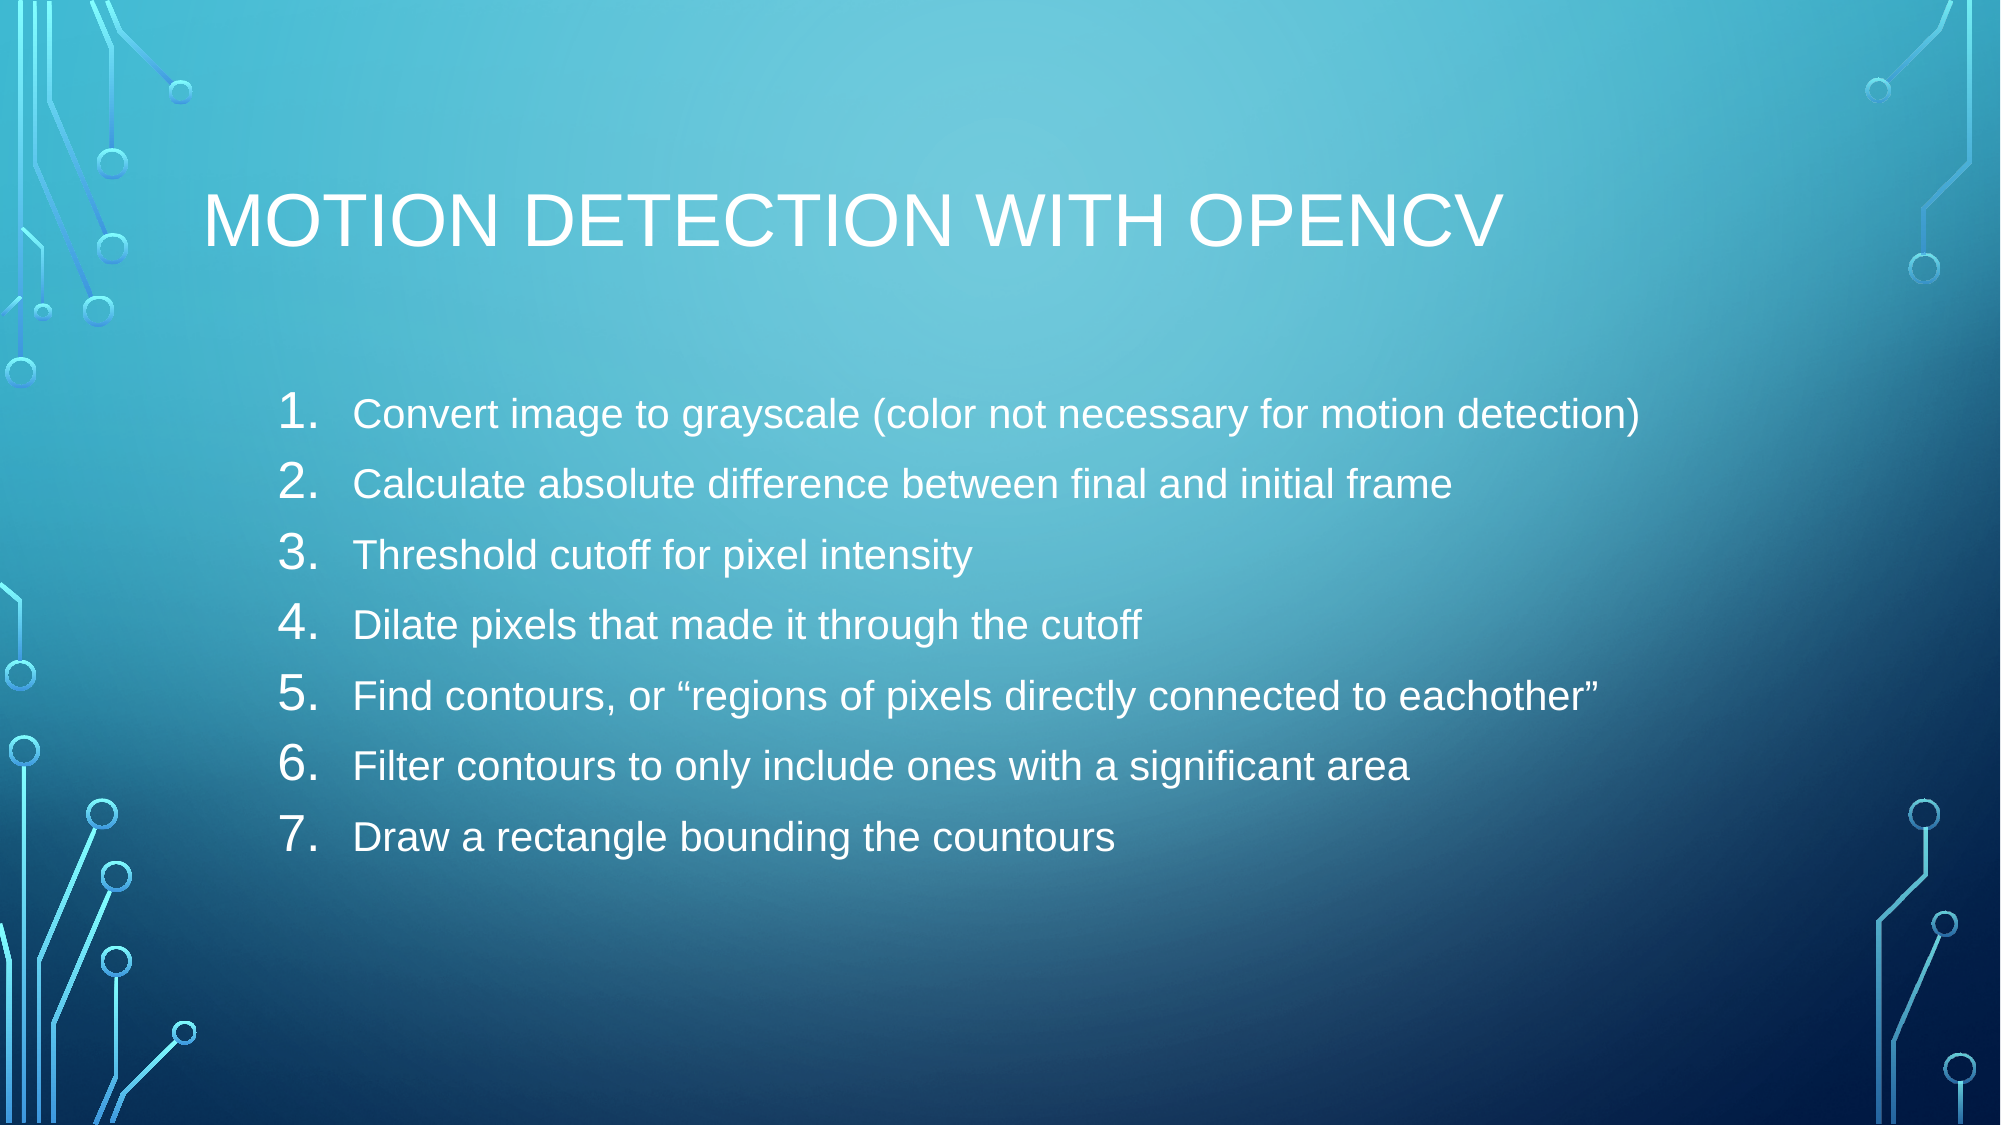

# Motion Detection With OpenCV
Convert image to grayscale (color not necessary for motion detection)
Calculate absolute difference between final and initial frame
Threshold cutoff for pixel intensity
Dilate pixels that made it through the cutoff
Find contours, or “regions of pixels directly connected to eachother”
Filter contours to only include ones with a significant area
Draw a rectangle bounding the countours